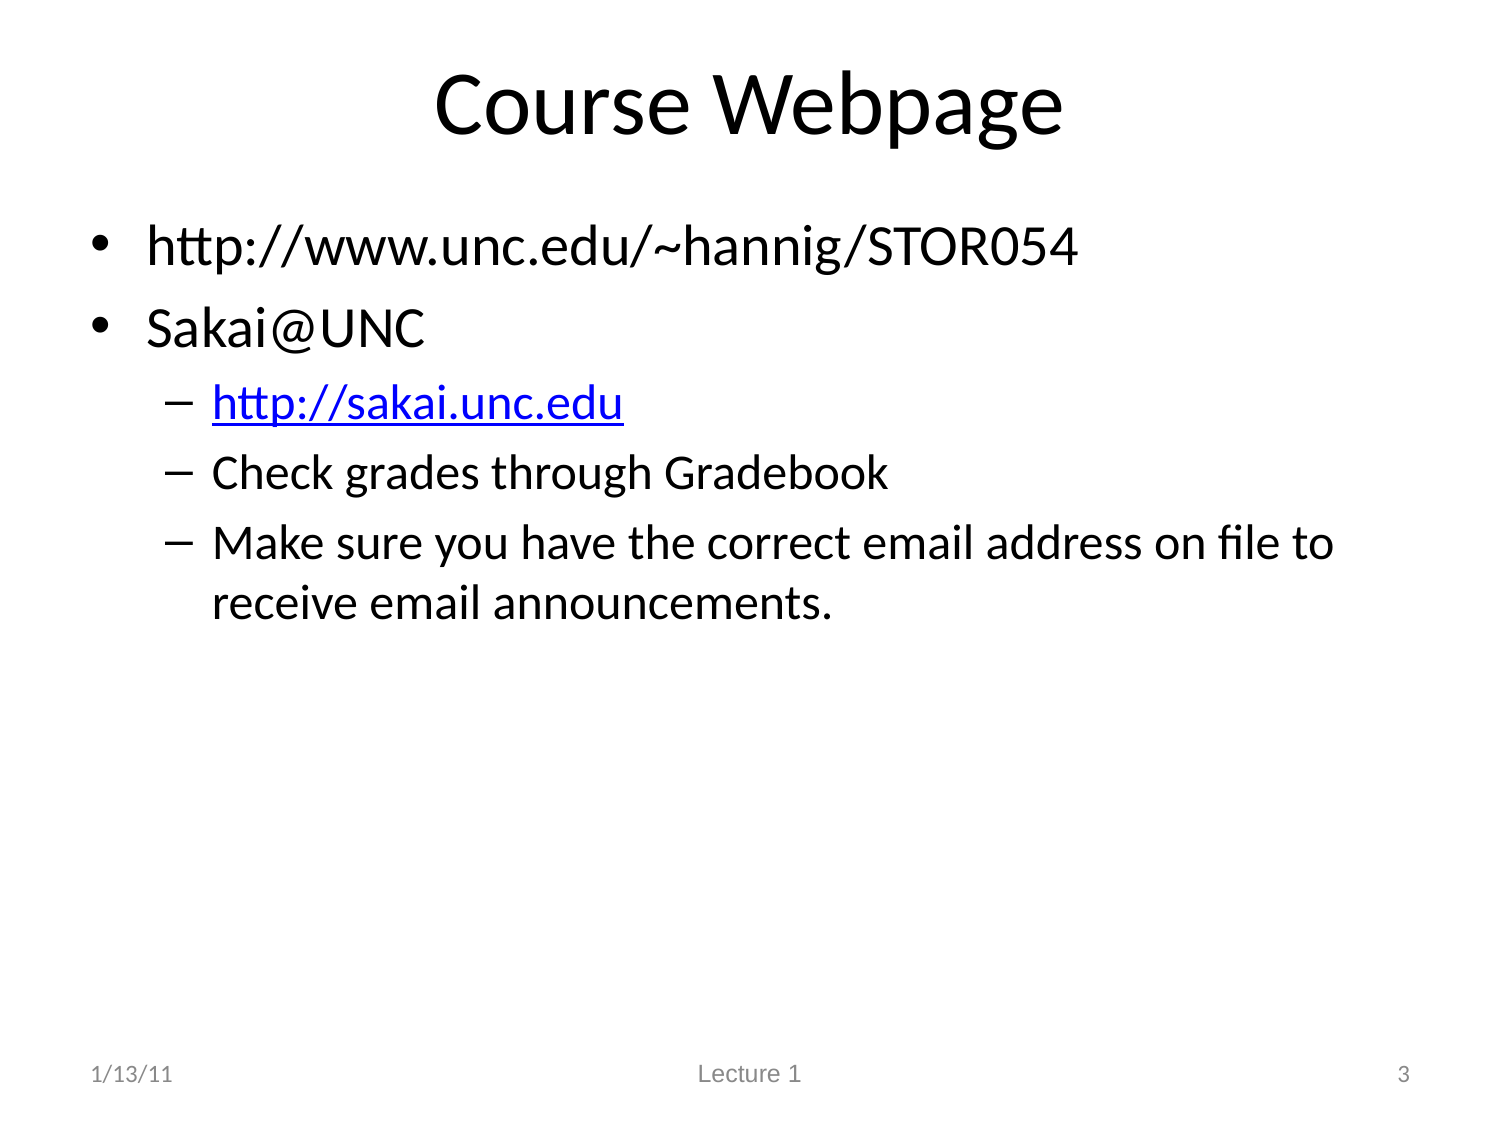

# Course Webpage
http://www.unc.edu/~hannig/STOR054
Sakai@UNC
http://sakai.unc.edu
Check grades through Gradebook
Make sure you have the correct email address on file to receive email announcements.
1/13/11
Lecture 1
3